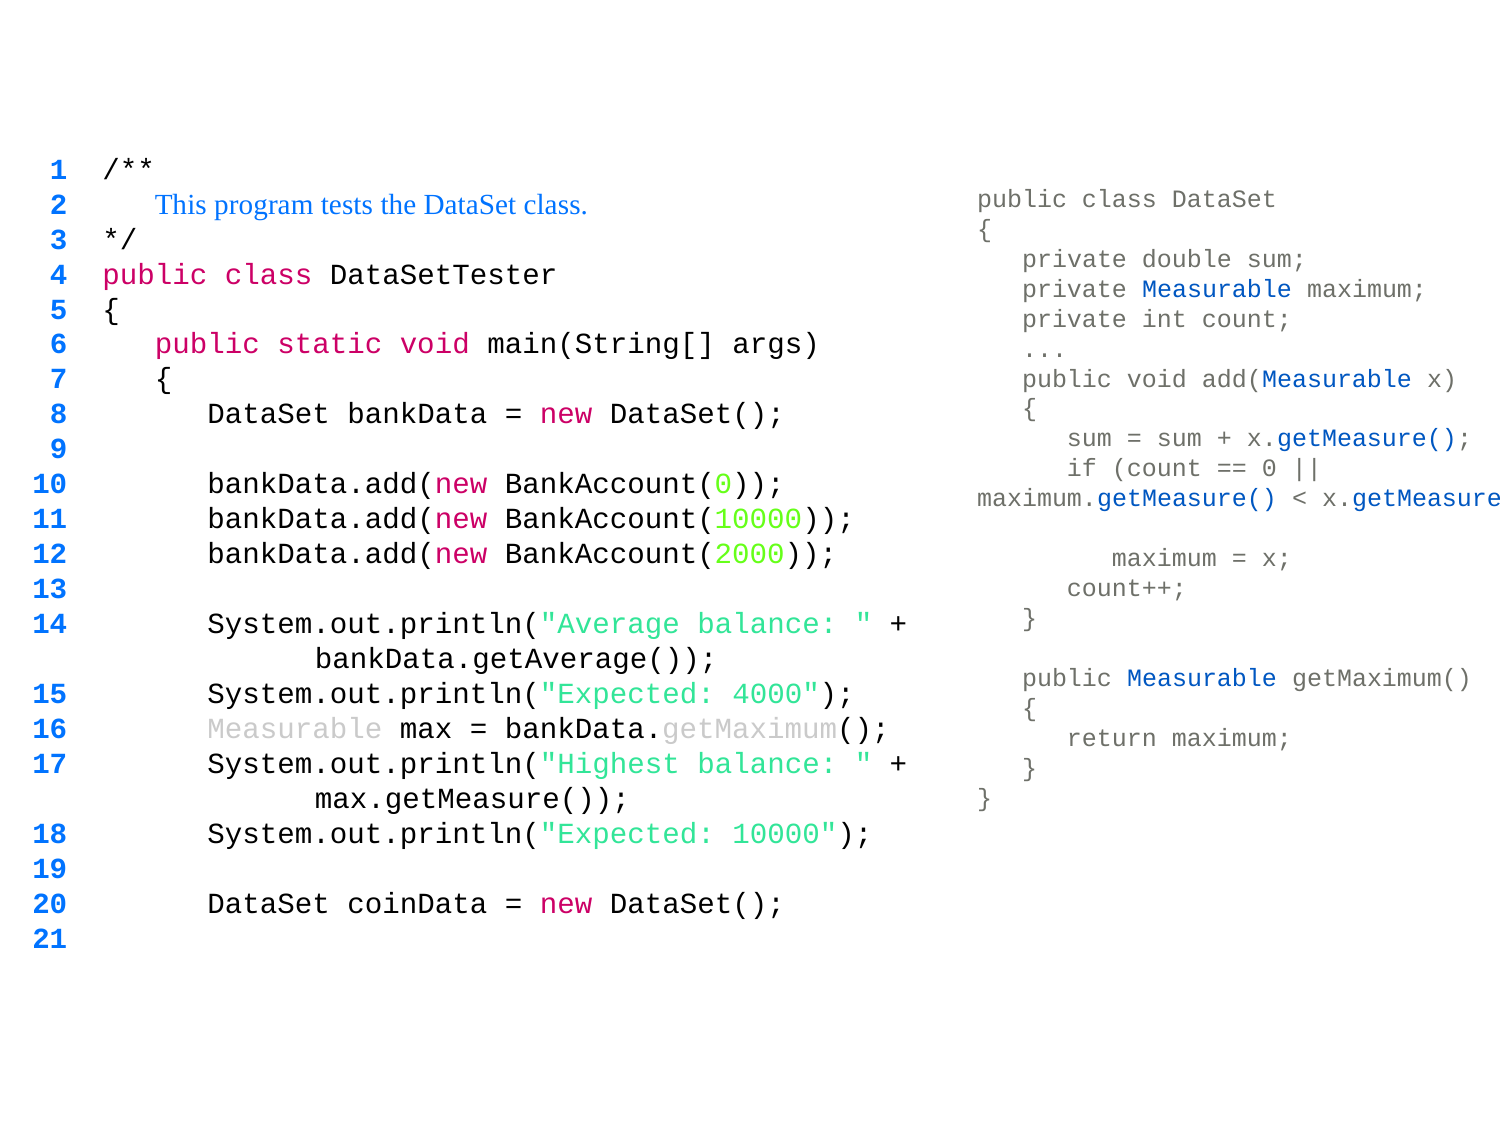

1  /**
  2     This program tests the DataSet class.
  3  */
  4  public class DataSetTester
  5  {
  6     public static void main(String[] args)
  7     {
  8        DataSet bankData = new DataSet();
  9
 10        bankData.add(new BankAccount(0));
 11        bankData.add(new BankAccount(10000));
 12        bankData.add(new BankAccount(2000));
 13
 14        System.out.println("Average balance: " + 		bankData.getAverage());
 15        System.out.println("Expected: 4000");
 16        Measurable max = bankData.getMaximum();
 17        System.out.println("Highest balance: " + 		max.getMeasure());
 18        System.out.println("Expected: 10000");
 19
 20        DataSet coinData = new DataSet();
 21
public class DataSet
{
   private double sum;
   private Measurable maximum;
   private int count;
   ...
   public void add(Measurable x)
   {
      sum = sum + x.getMeasure();
      if (count == 0 || maximum.getMeasure() < x.getMeasure())
         maximum = x;
      count++;
   }
   public Measurable getMaximum()
   {
      return maximum;
   }
}